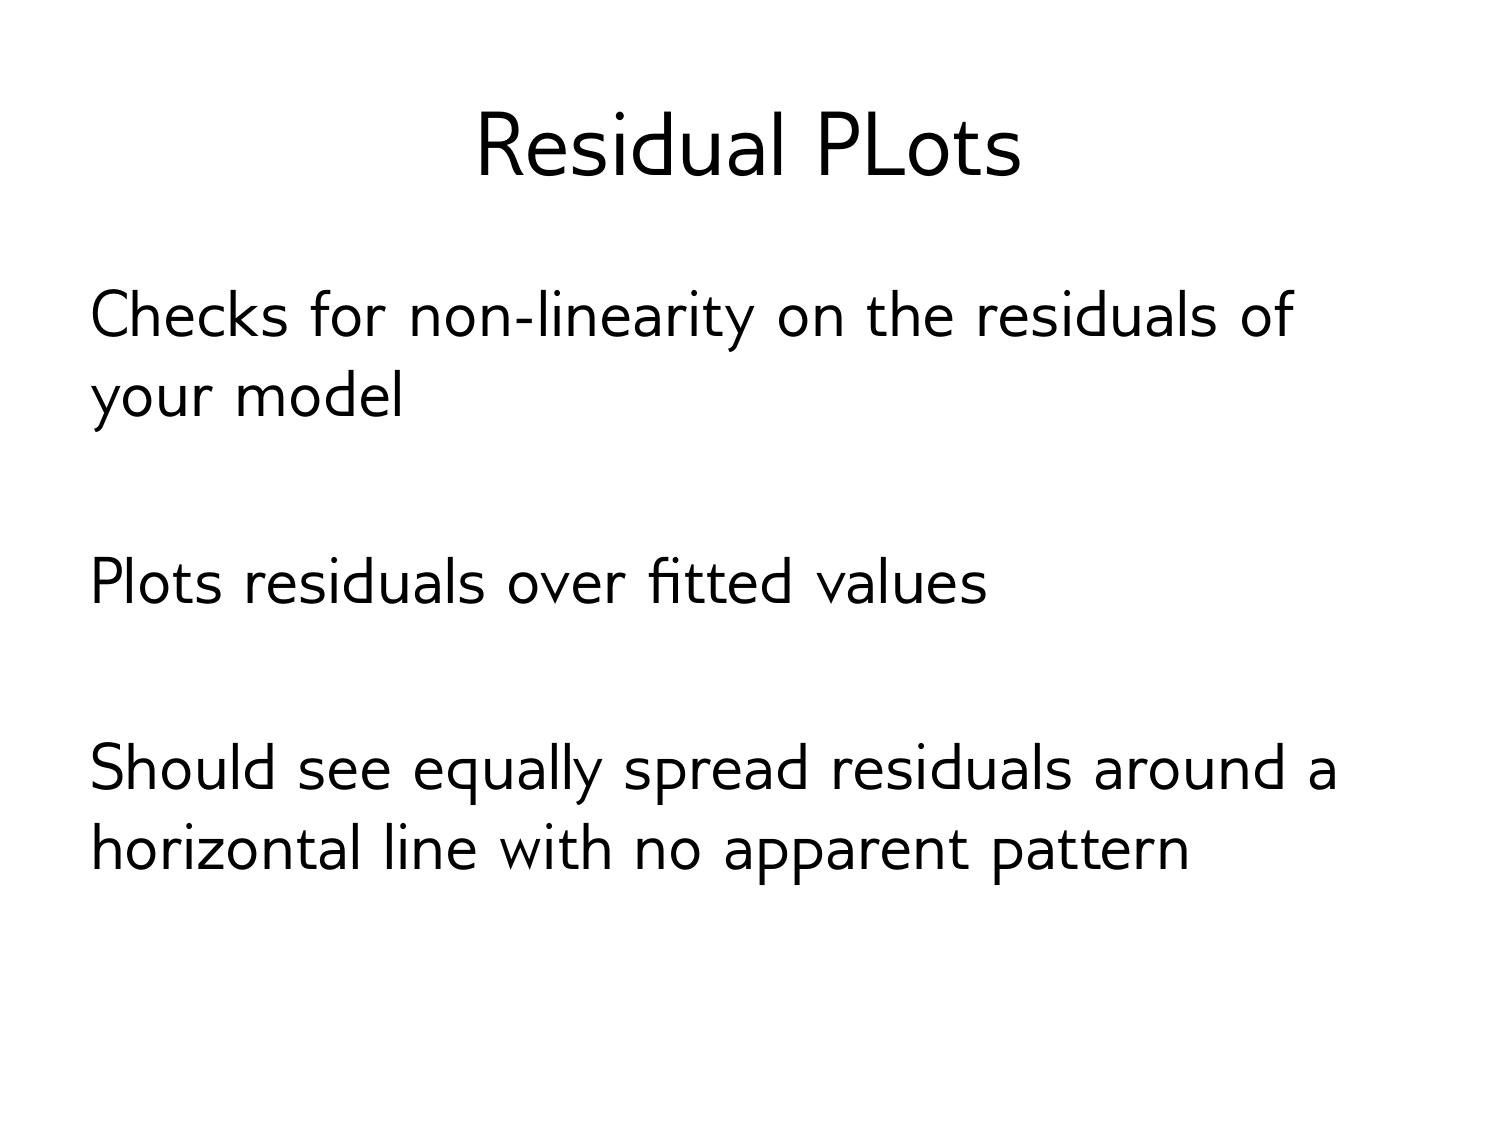

# Residual PLots
Checks for non-linearity on the residuals of your model

Plots residuals over fitted values

Should see equally spread residuals around a horizontal line with no apparent pattern